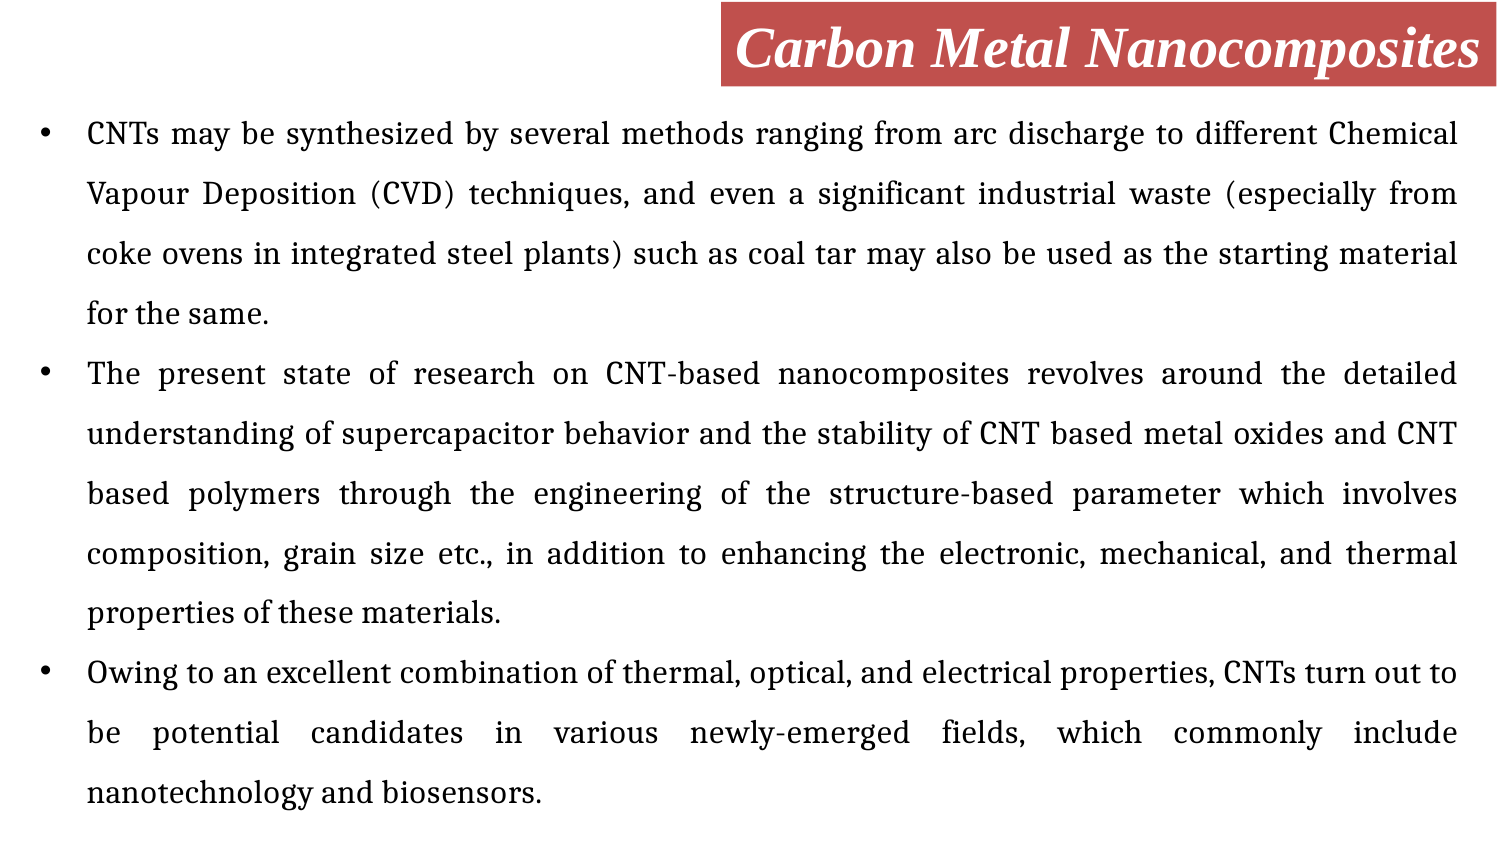

Carbon Metal Nanocomposites
CNTs may be synthesized by several methods ranging from arc discharge to different Chemical Vapour Deposition (CVD) techniques, and even a significant industrial waste (especially from coke ovens in integrated steel plants) such as coal tar may also be used as the starting material for the same.
The present state of research on CNT-based nanocomposites revolves around the detailed understanding of supercapacitor behavior and the stability of CNT based metal oxides and CNT based polymers through the engineering of the structure-based parameter which involves composition, grain size etc., in addition to enhancing the electronic, mechanical, and thermal properties of these materials.
Owing to an excellent combination of thermal, optical, and electrical properties, CNTs turn out to be potential candidates in various newly-emerged fields, which commonly include nanotechnology and biosensors.